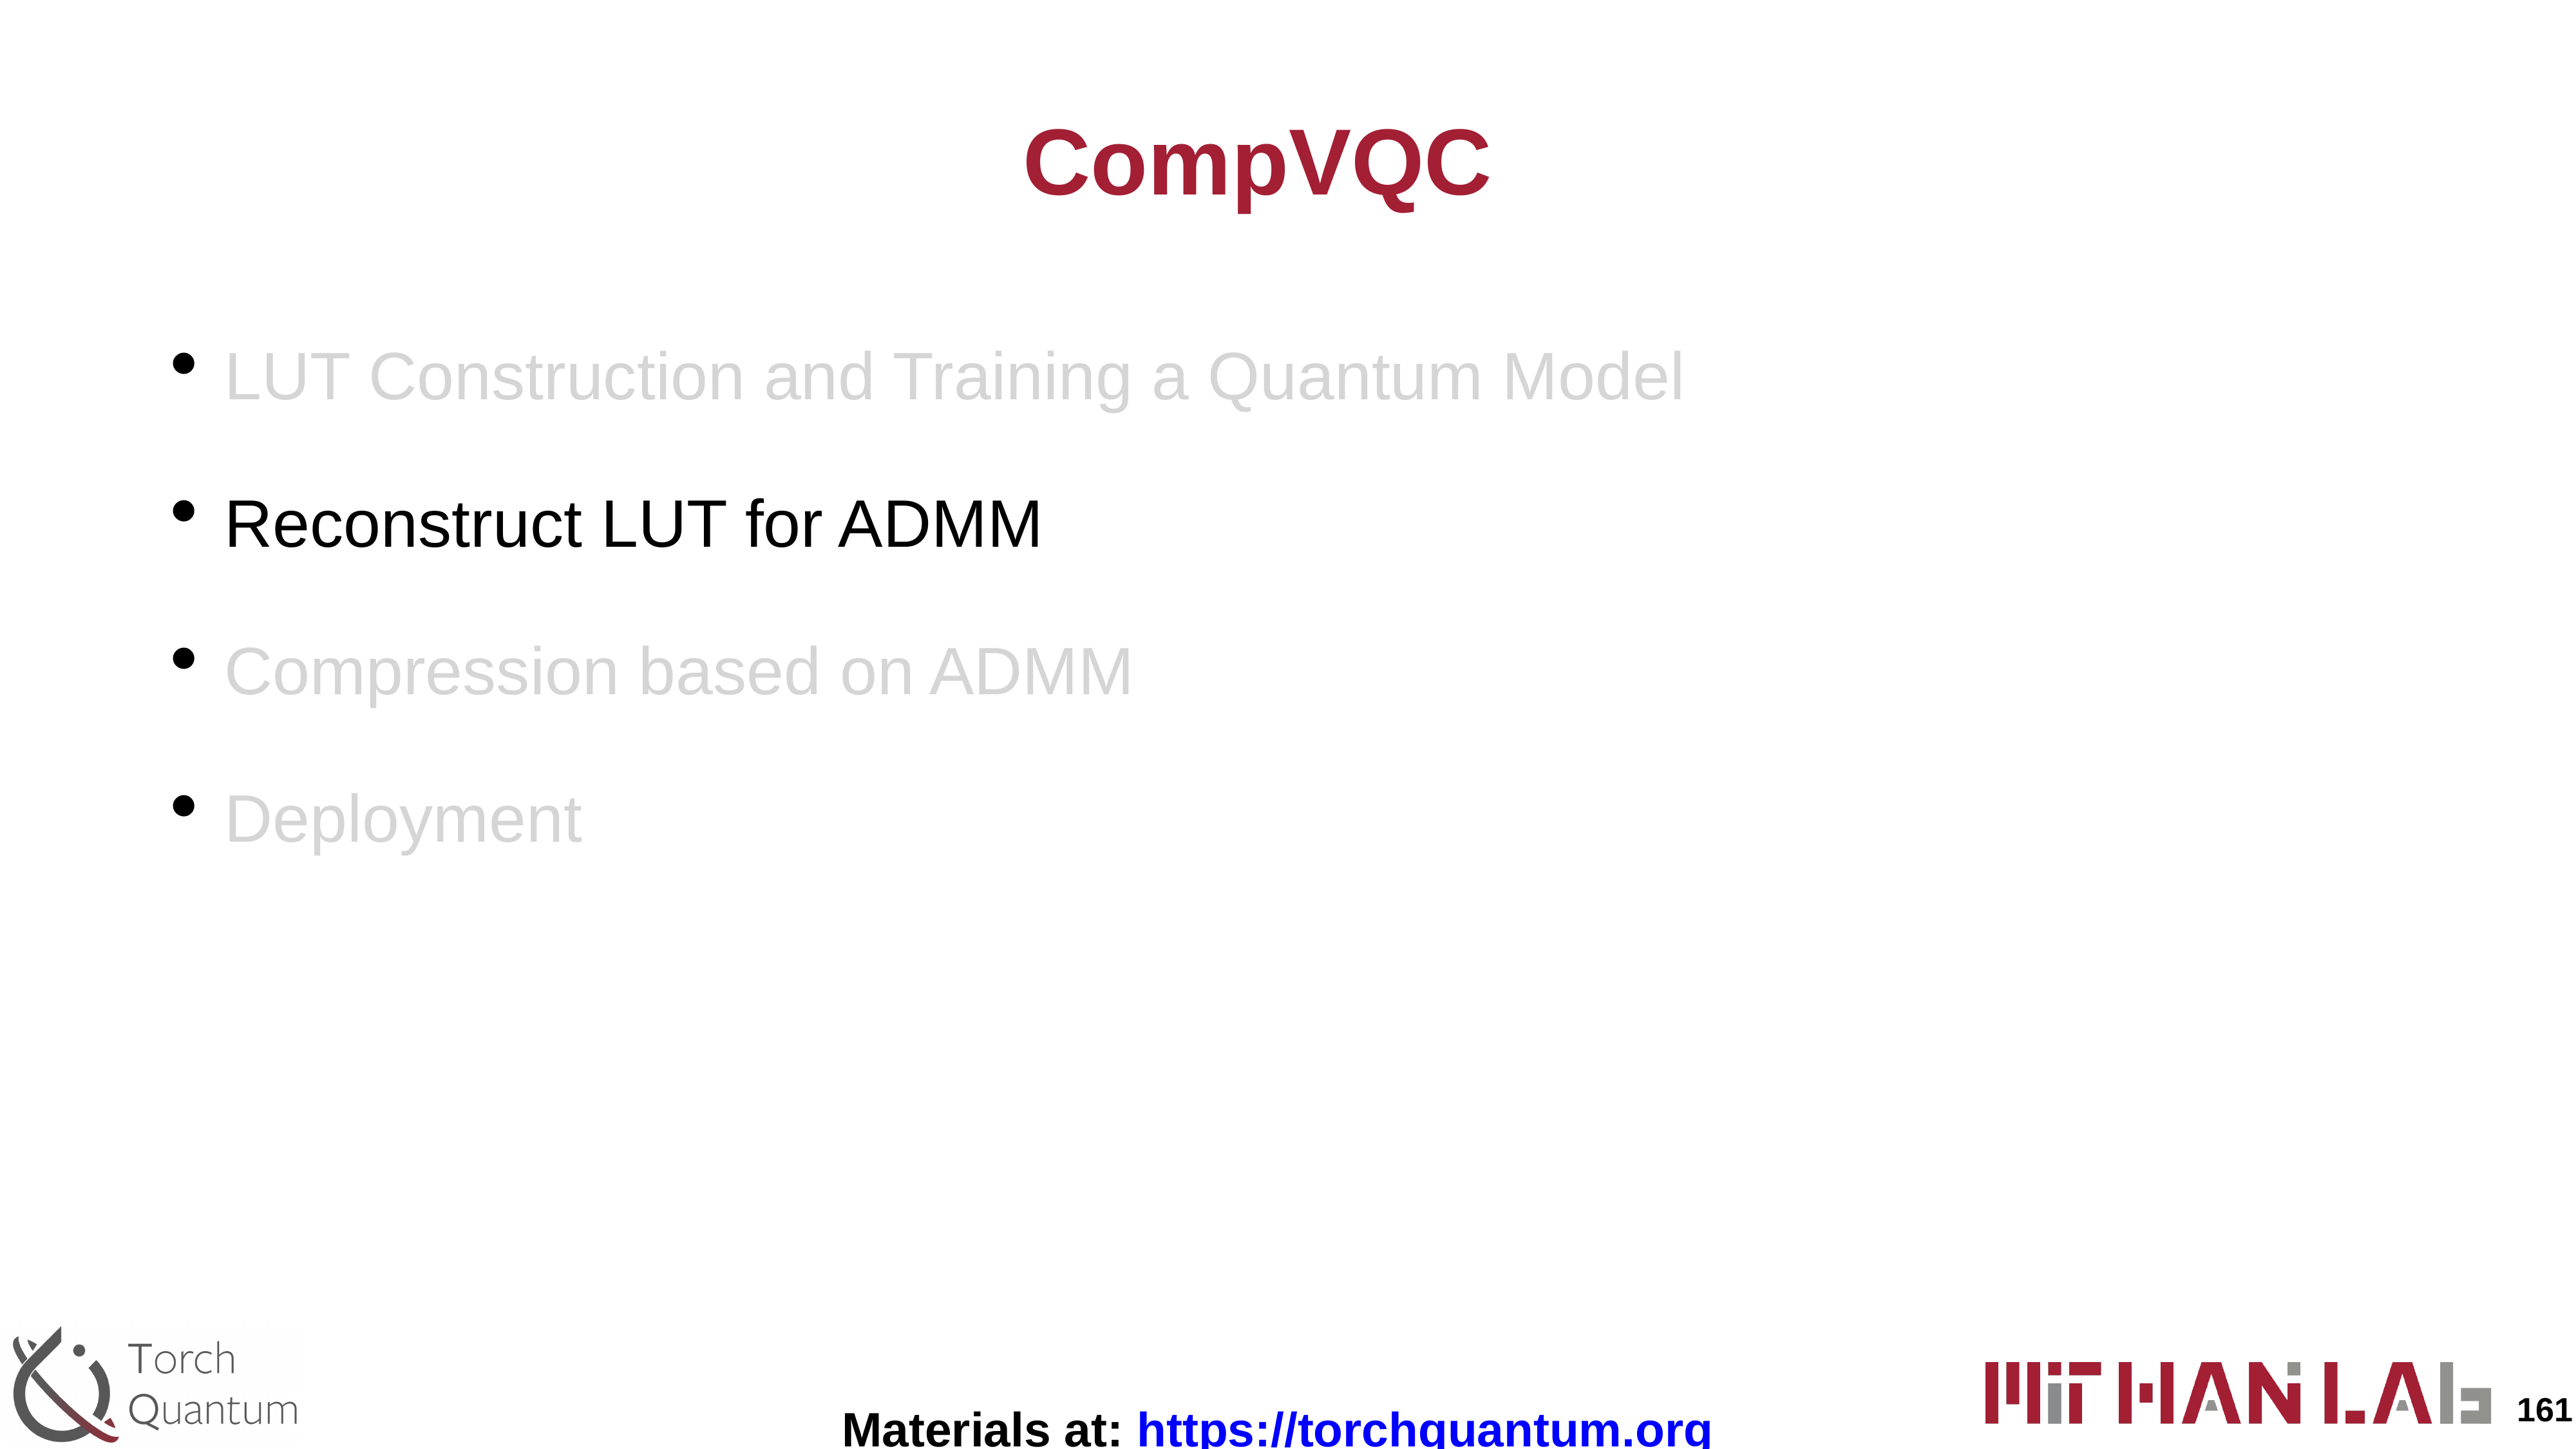

# CompVQC
LUT Construction and Training a Quantum Model
Reconstruct LUT for ADMM
Compression based on ADMM
Deployment
161